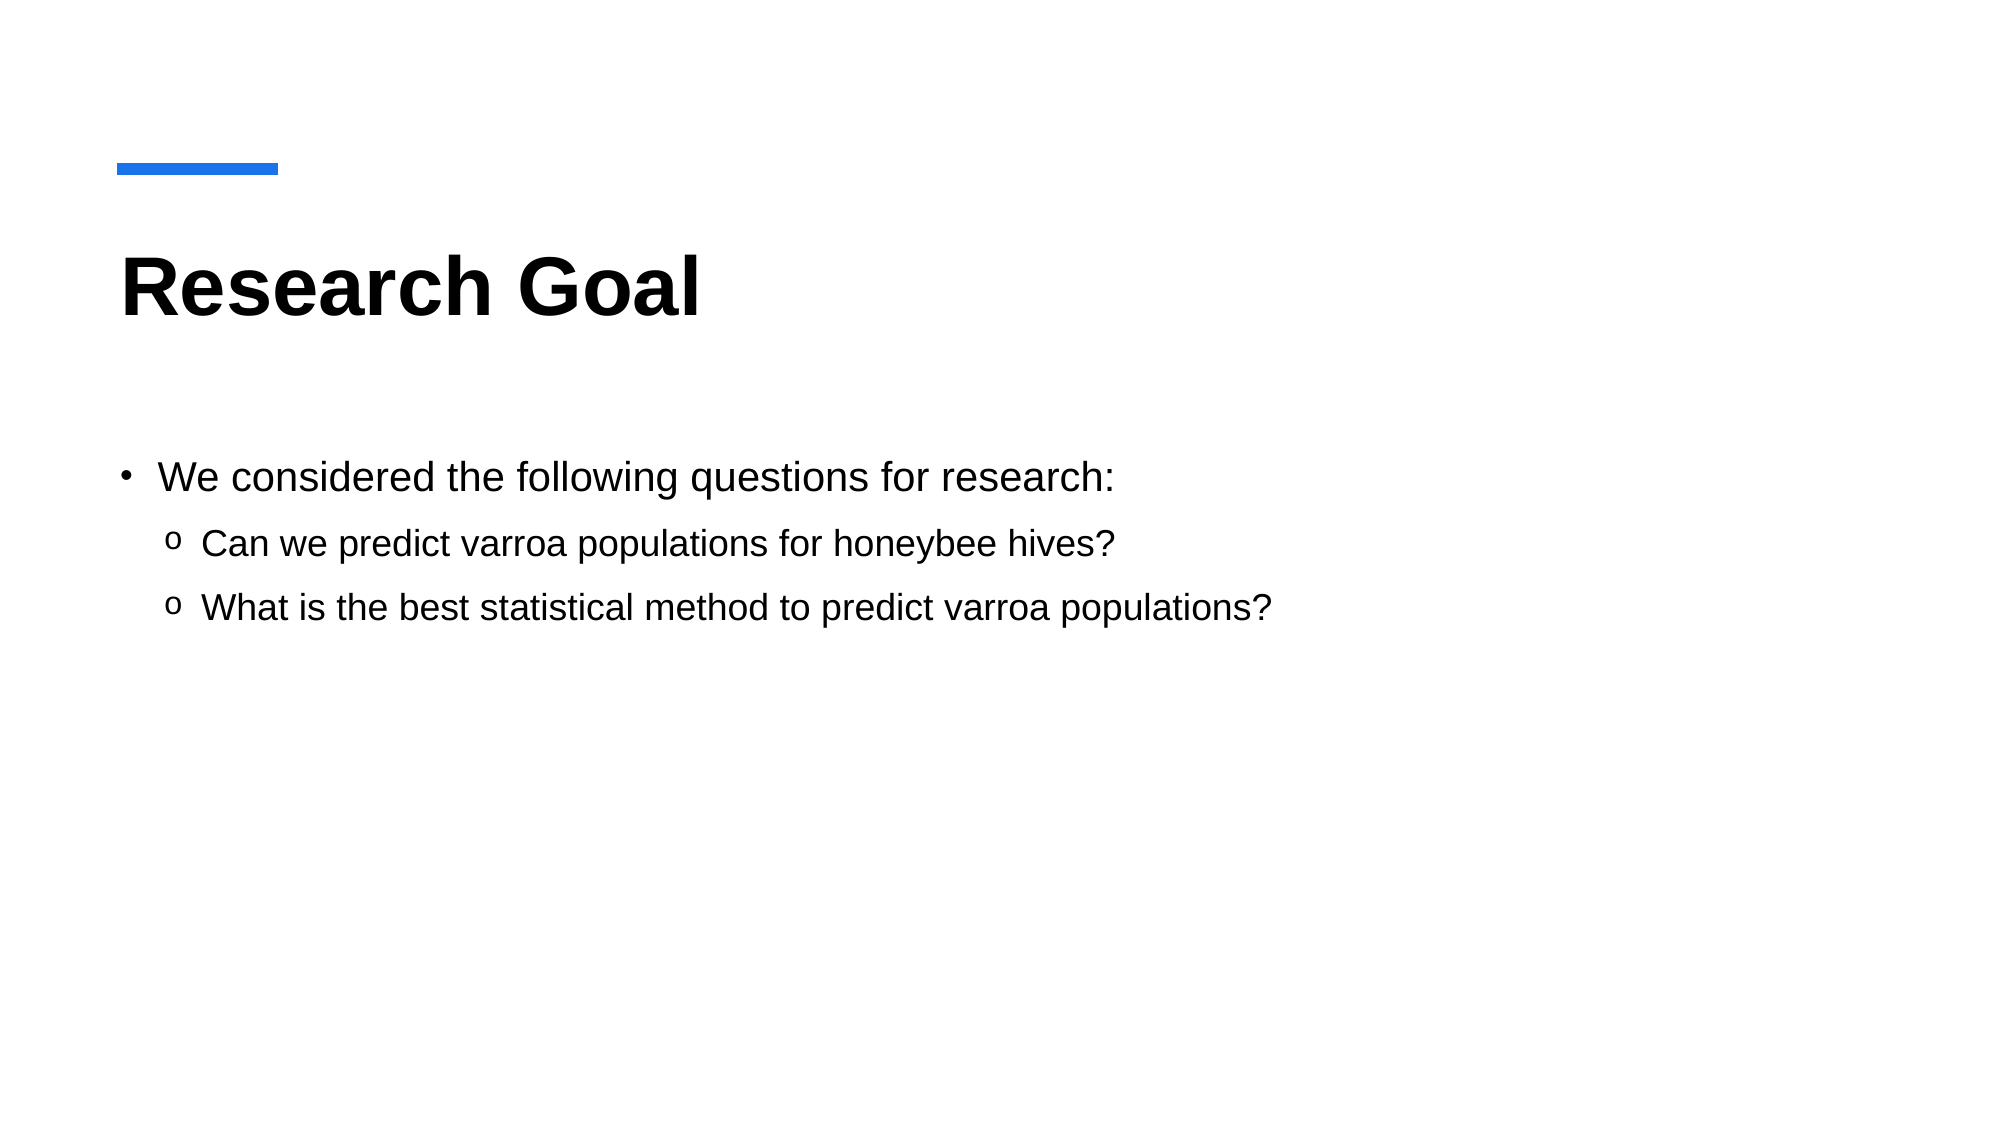

# Research Goal
We considered the following questions for research:
Can we predict varroa populations for honeybee hives?
What is the best statistical method to predict varroa populations?